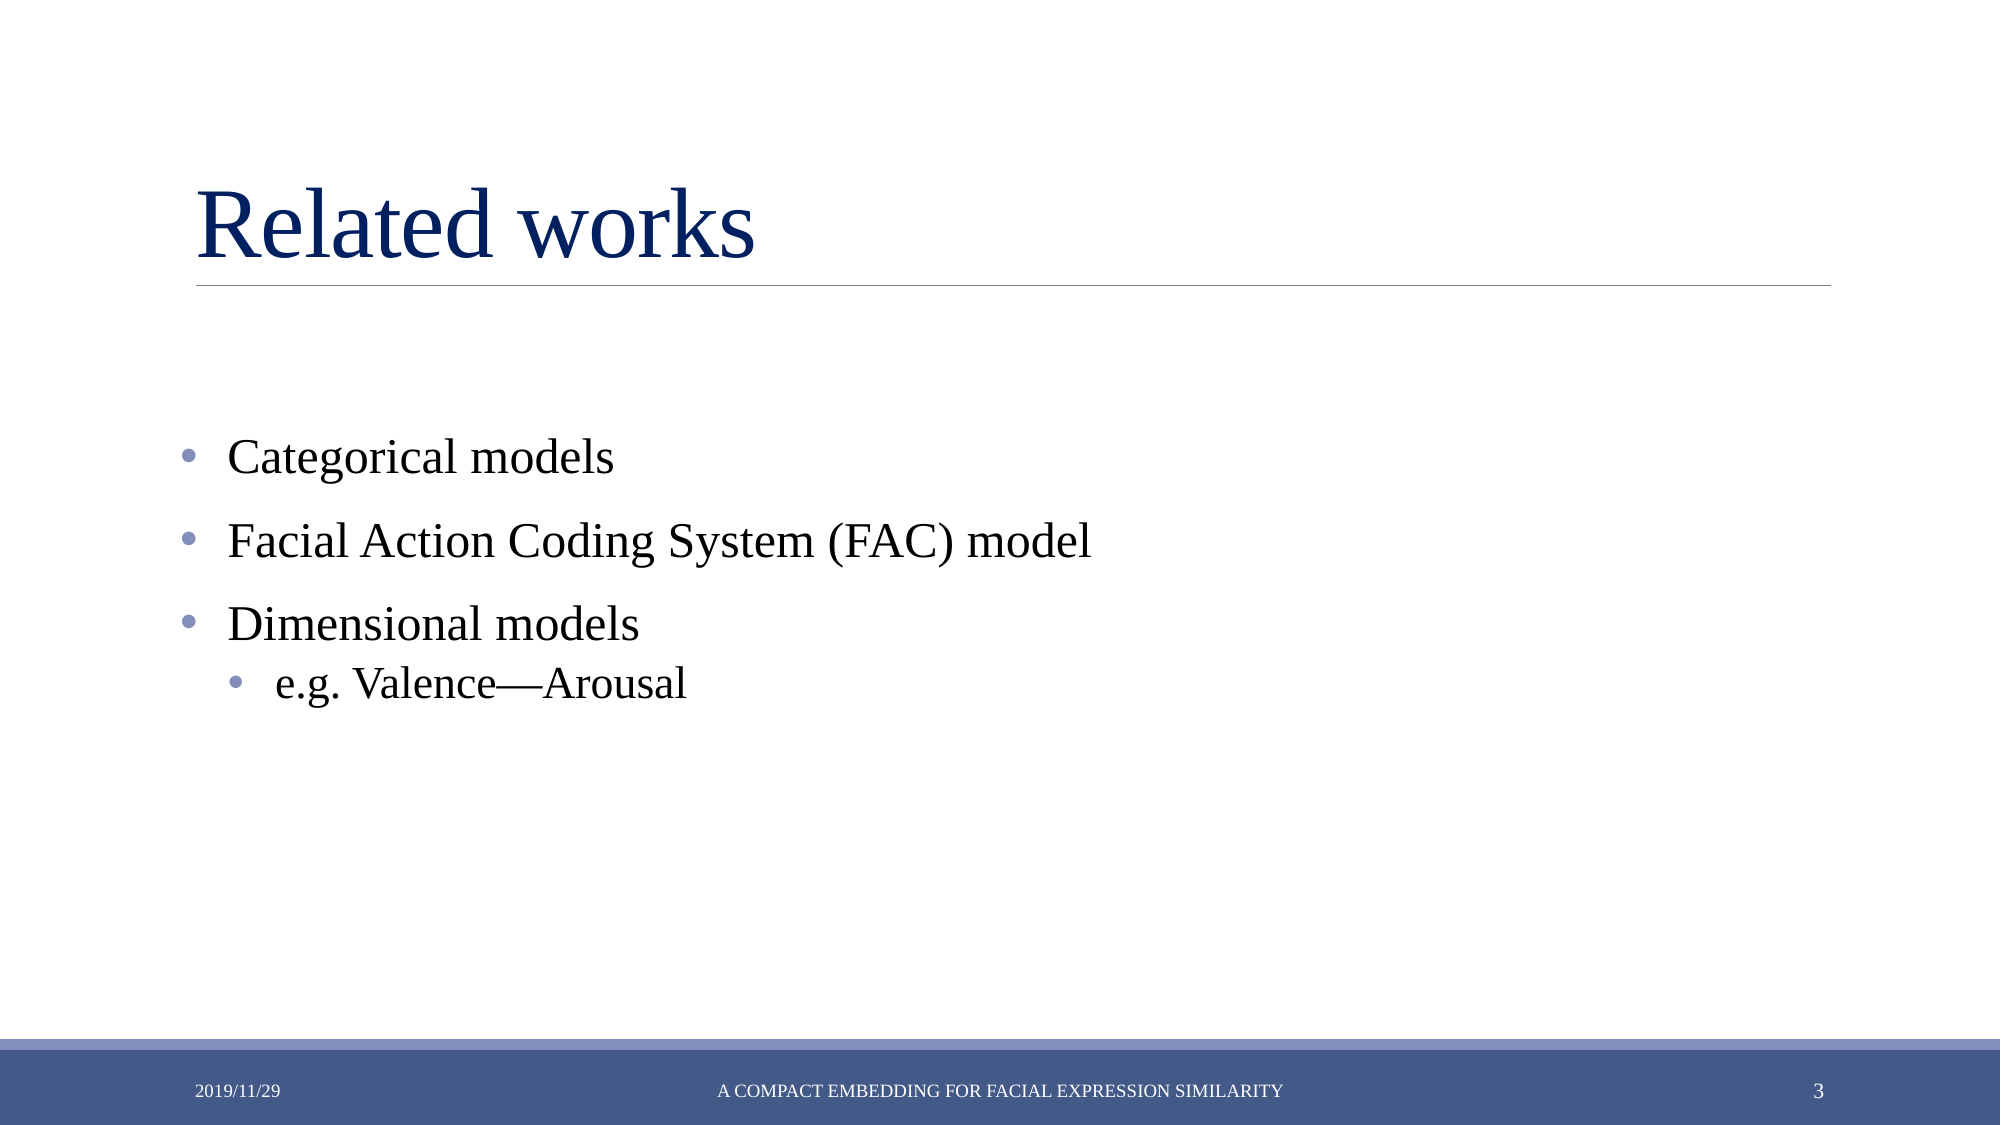

# Related works
Categorical models
Facial Action Coding System (FAC) model
Dimensional models
e.g. Valence—Arousal
2019/11/29
A Compact Embedding for Facial Expression Similarity
3